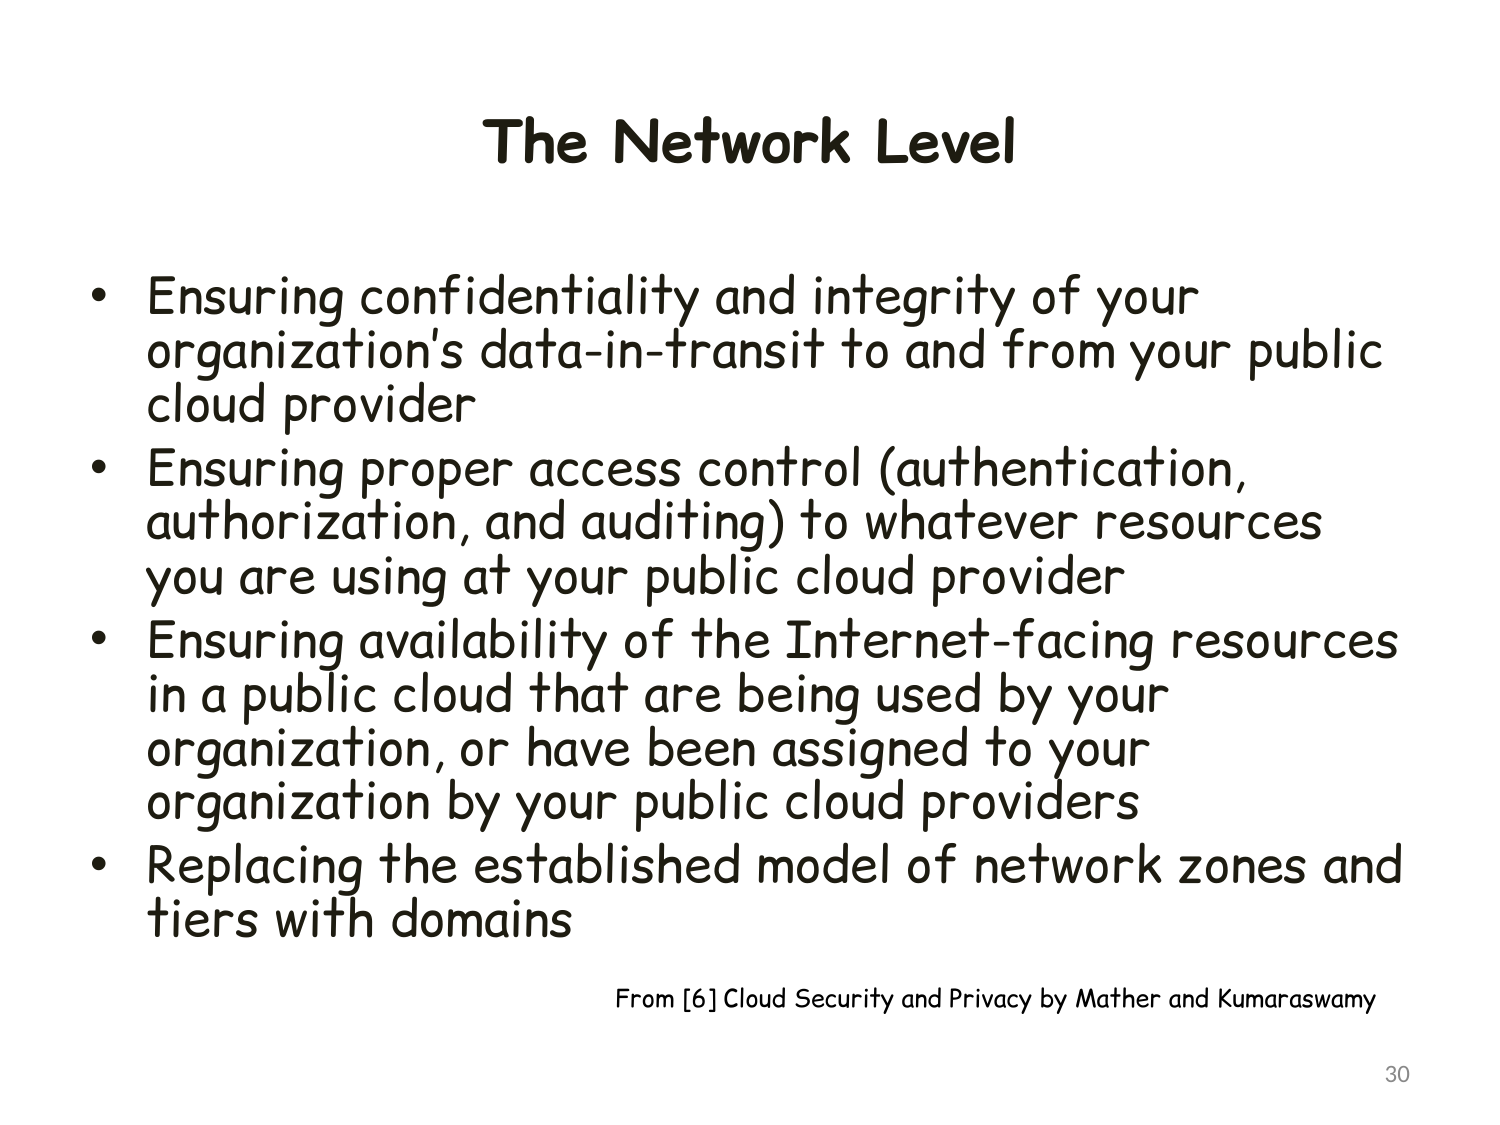

# The Network Level
Ensuring confidentiality and integrity of your organization’s data-in-transit to and from your public cloud provider
Ensuring proper access control (authentication, authorization, and auditing) to whatever resources you are using at your public cloud provider
Ensuring availability of the Internet-facing resources in a public cloud that are being used by your organization, or have been assigned to your organization by your public cloud providers
Replacing the established model of network zones and tiers with domains
From [6] Cloud Security and Privacy by Mather and Kumaraswamy
30